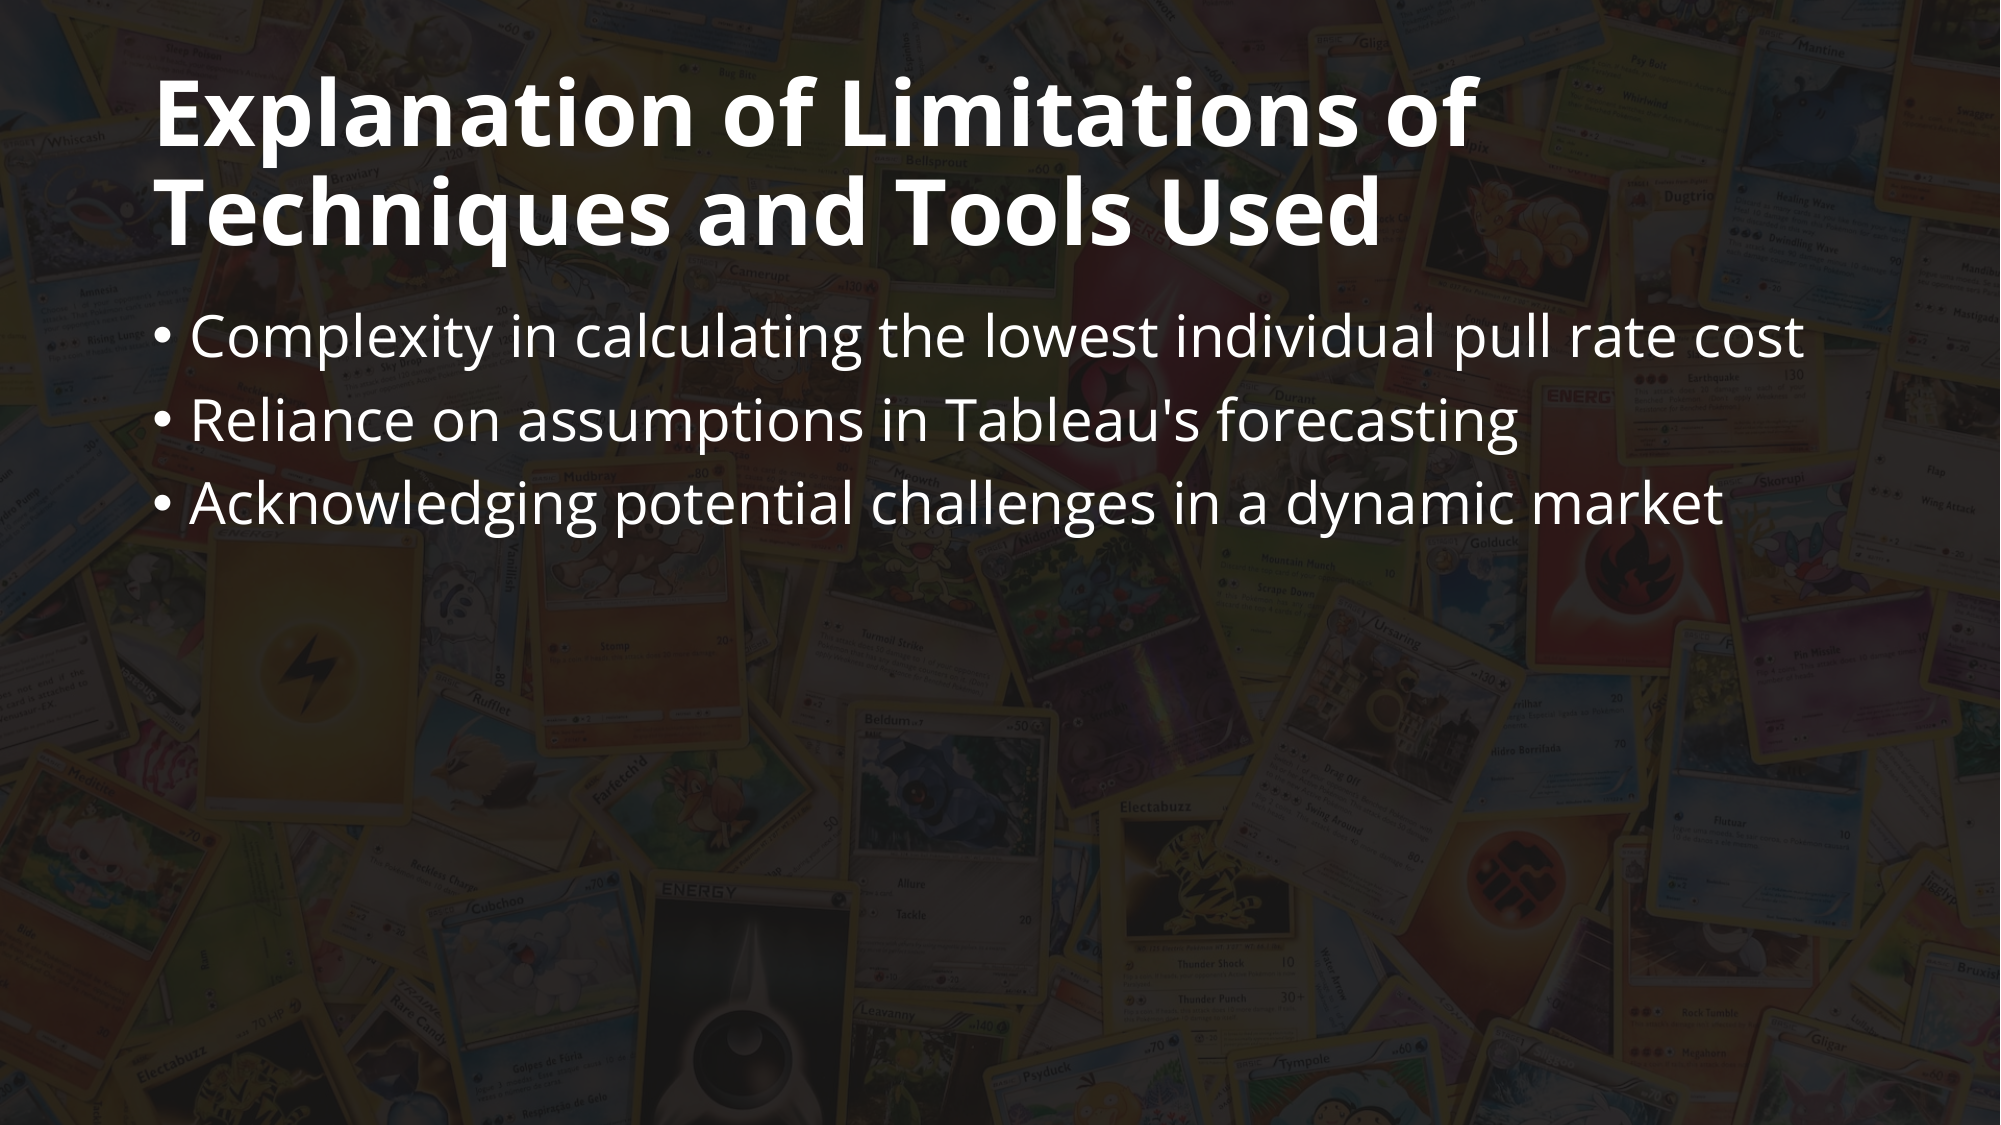

# Explanation of Limitations of Techniques and Tools Used
Complexity in calculating the lowest individual pull rate cost
Reliance on assumptions in Tableau's forecasting
Acknowledging potential challenges in a dynamic market